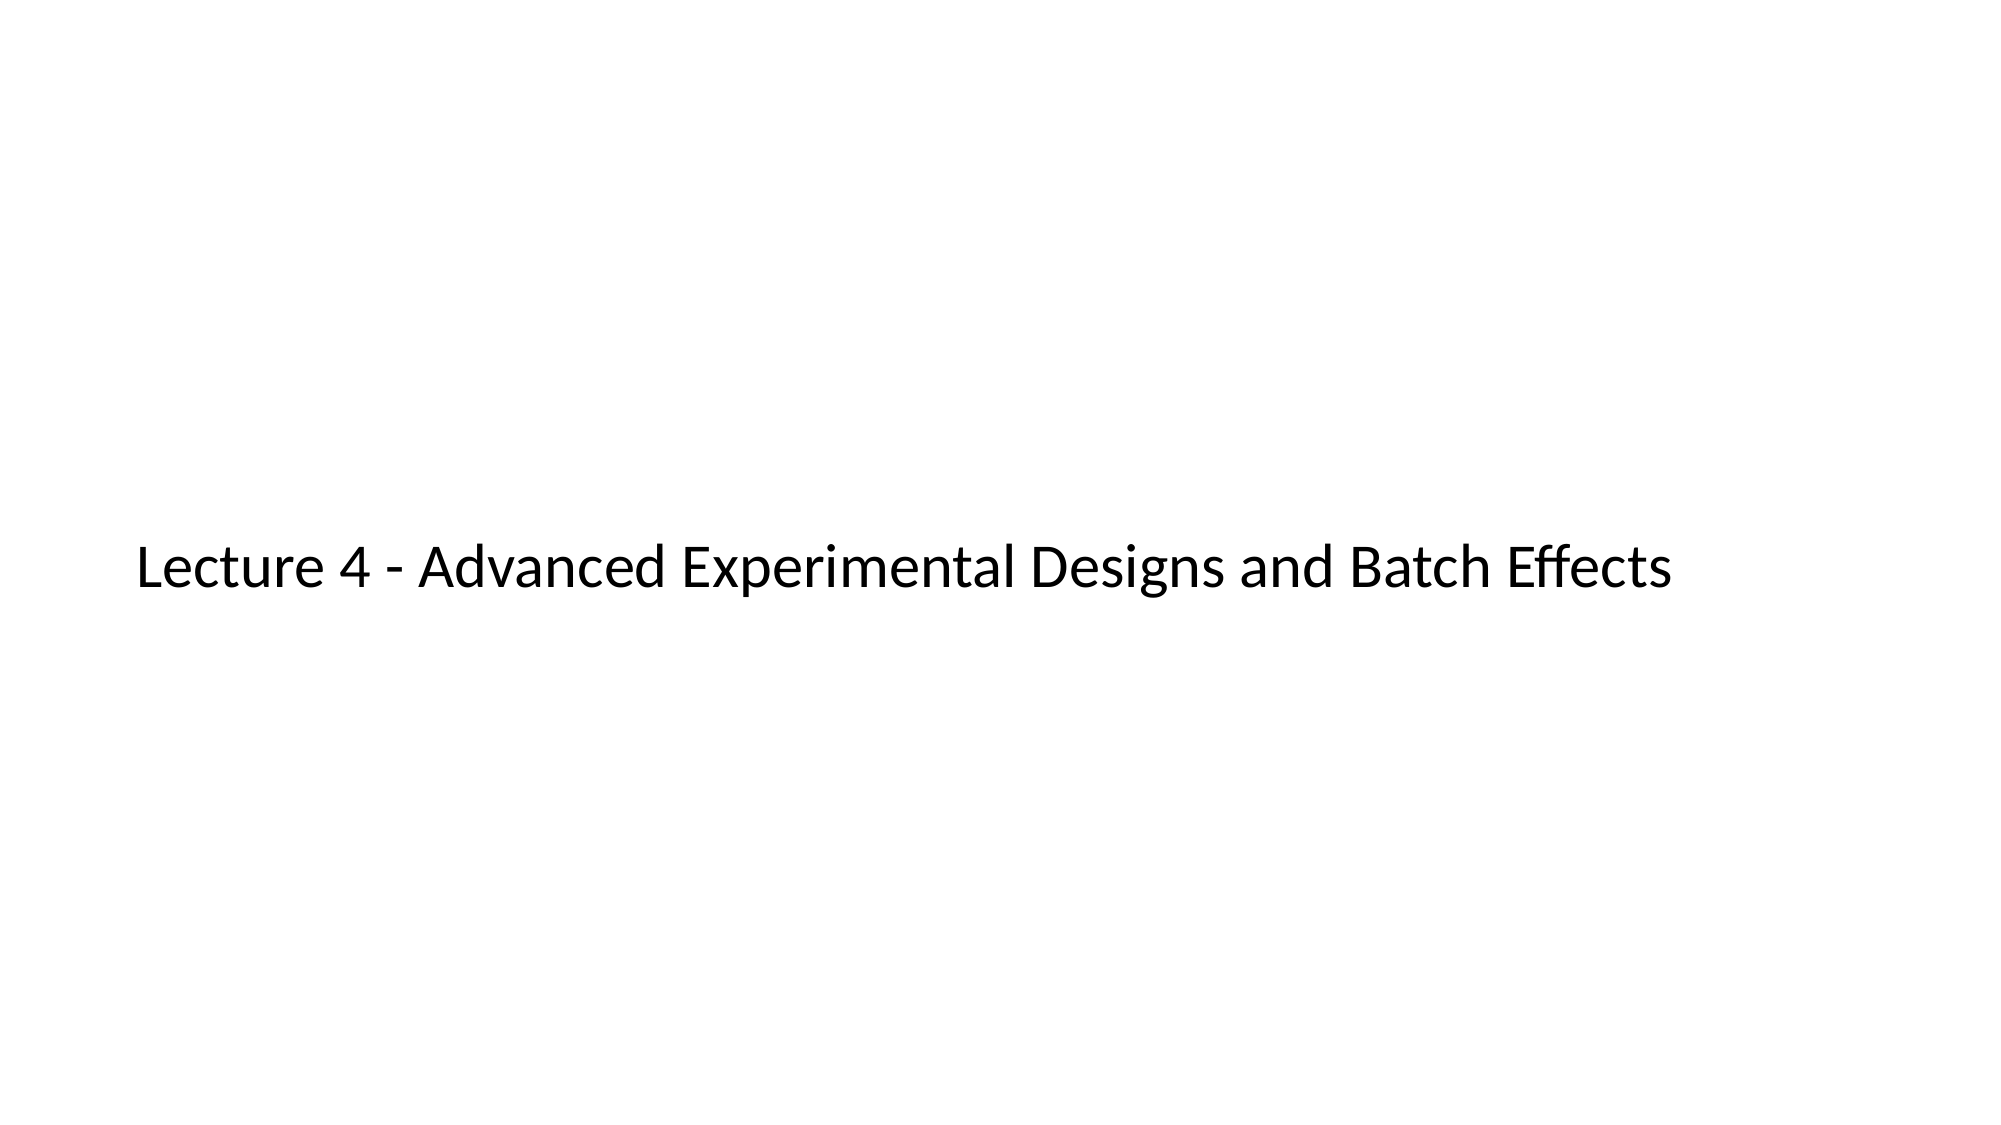

Lecture 4 - Advanced Experimental Designs and Batch Effects